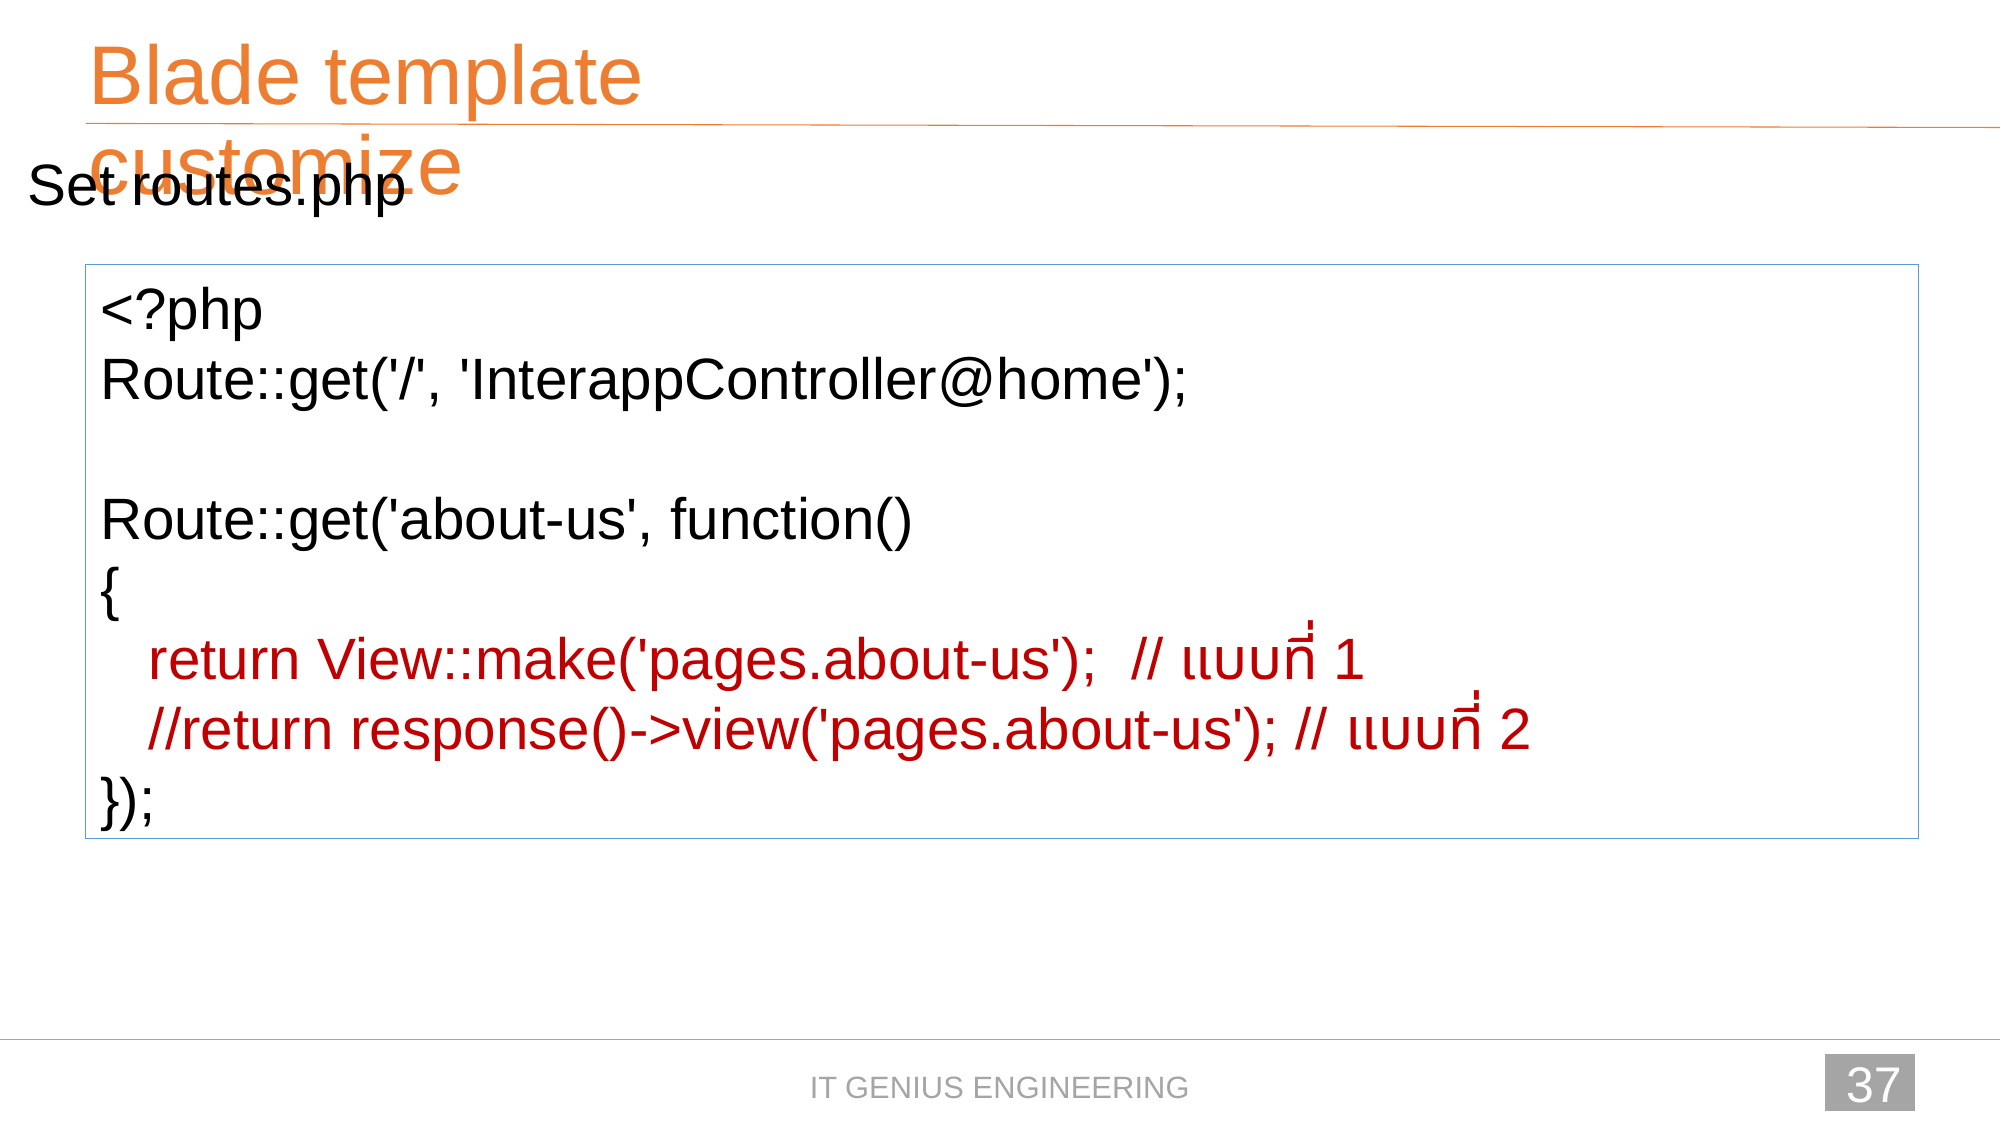

Blade template customize
Set routes.php
<?php
Route::get('/', 'InterappController@home');

Route::get('about-us', function()
{
   return View::make('pages.about-us');  // แบบที่ 1
   //return response()->view('pages.about-us'); // แบบที่ 2
});
37
IT GENIUS ENGINEERING